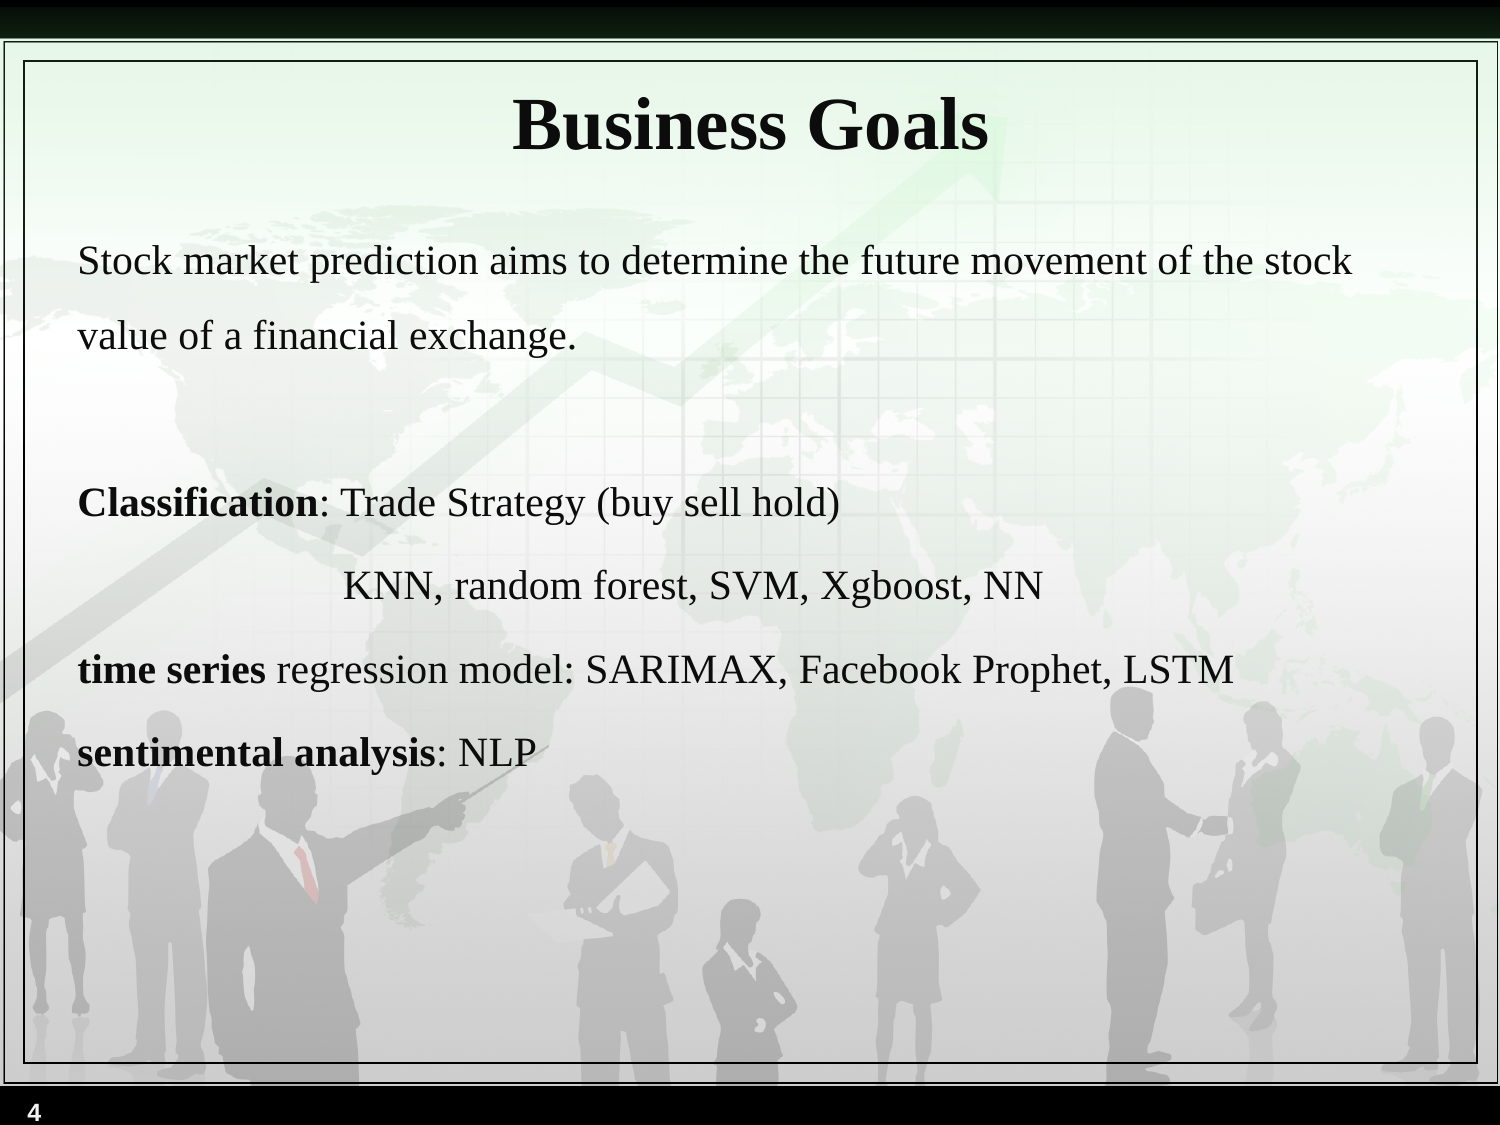

# Business Goals
Stock market prediction aims to determine the future movement of the stock value of a financial exchange.

Classification: Trade Strategy (buy sell hold)
	           KNN, random forest, SVM, Xgboost, NN
time series regression model: SARIMAX, Facebook Prophet, LSTM
sentimental analysis: NLP
4